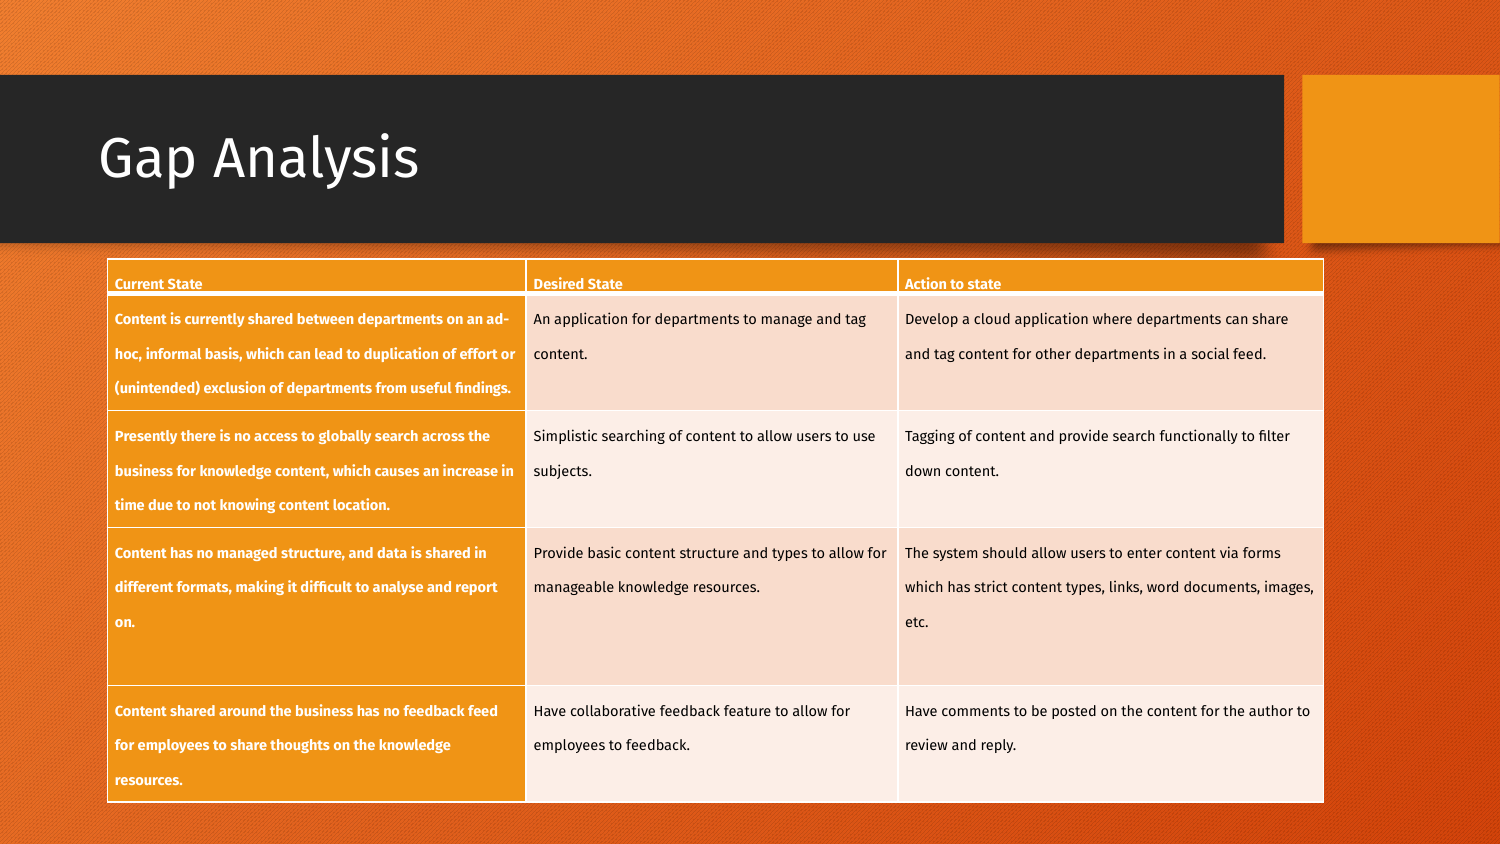

# Gap Analysis
| Current State | Desired State | Action to state |
| --- | --- | --- |
| Content is currently shared between departments on an ad-hoc, informal basis, which can lead to duplication of effort or (unintended) exclusion of departments from useful findings. | An application for departments to manage and tag content. | Develop a cloud application where departments can share and tag content for other departments in a social feed. |
| Presently there is no access to globally search across the business for knowledge content, which causes an increase in time due to not knowing content location. | Simplistic searching of content to allow users to use subjects. | Tagging of content and provide search functionally to filter down content. |
| Content has no managed structure, and data is shared in different formats, making it difficult to analyse and report on. | Provide basic content structure and types to allow for manageable knowledge resources. | The system should allow users to enter content via forms which has strict content types, links, word documents, images, etc. |
| Content shared around the business has no feedback feed for employees to share thoughts on the knowledge resources. | Have collaborative feedback feature to allow for employees to feedback. | Have comments to be posted on the content for the author to review and reply. |